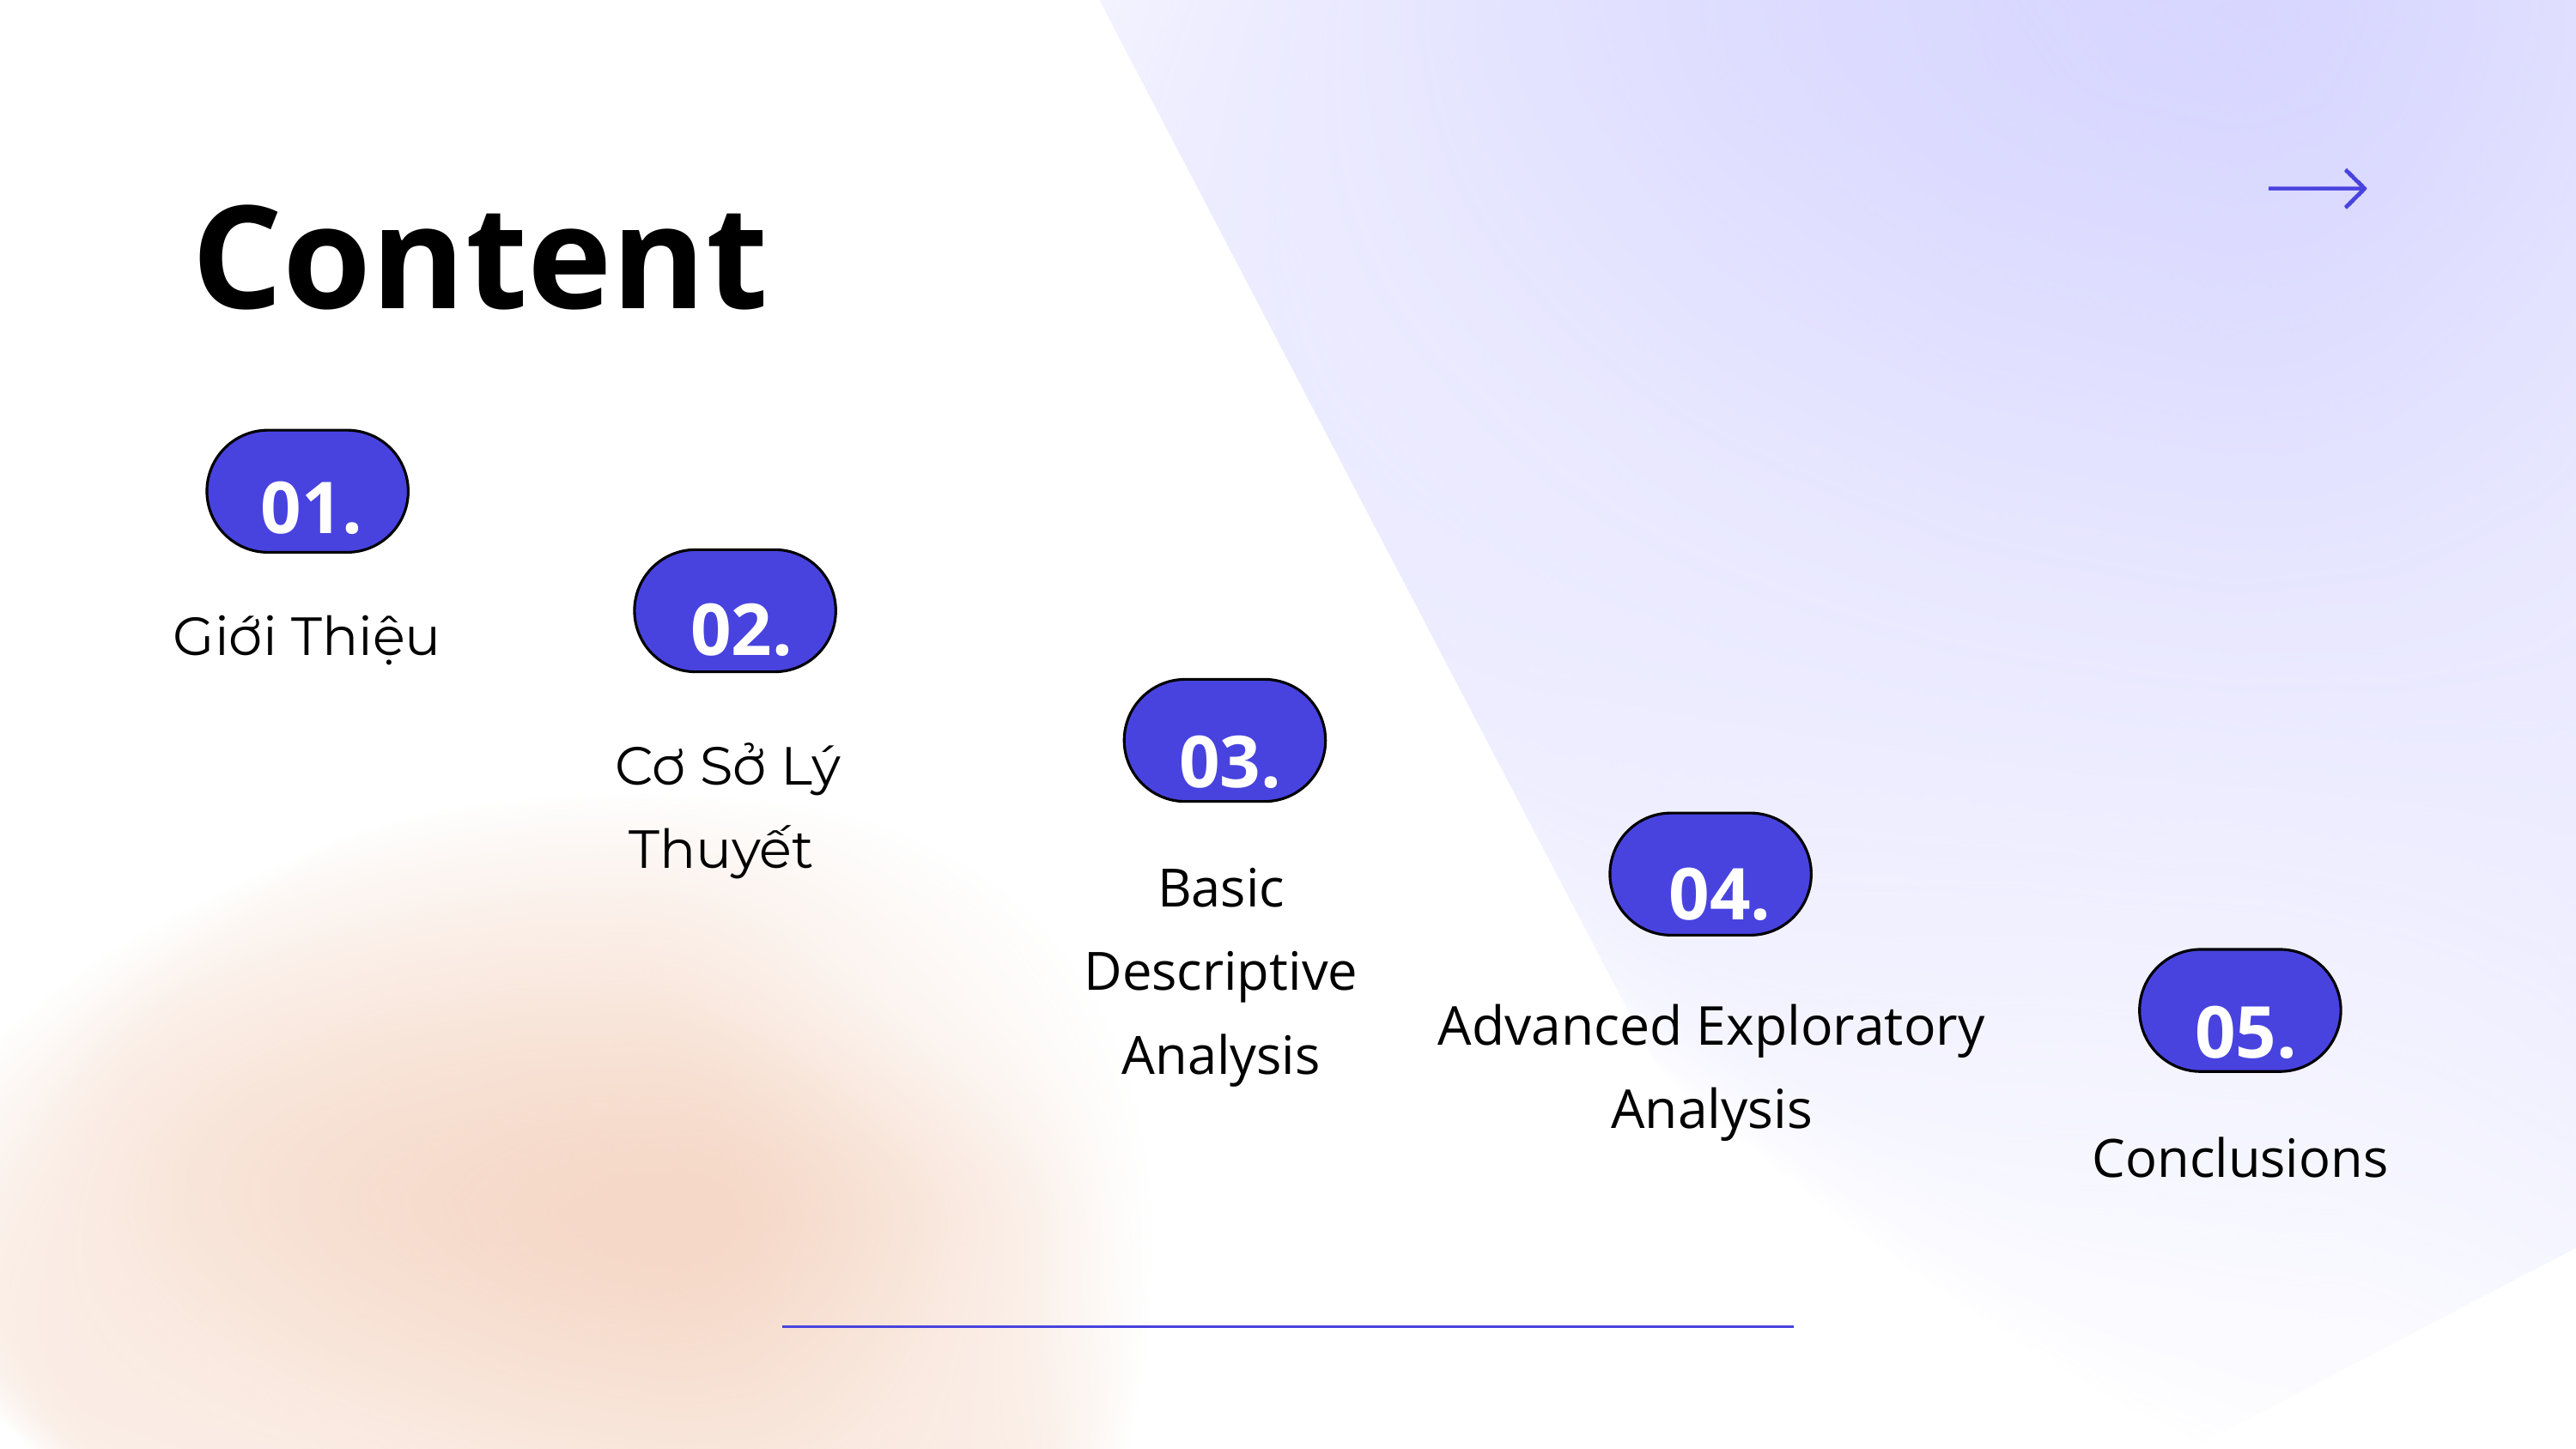

Content

01.

Giới Thiệu
02.

Cơ Sở Lý Thuyết

03.

Basic Descriptive Analysis
04.

Advanced Exploratory
Analysis
05.
Conclusions